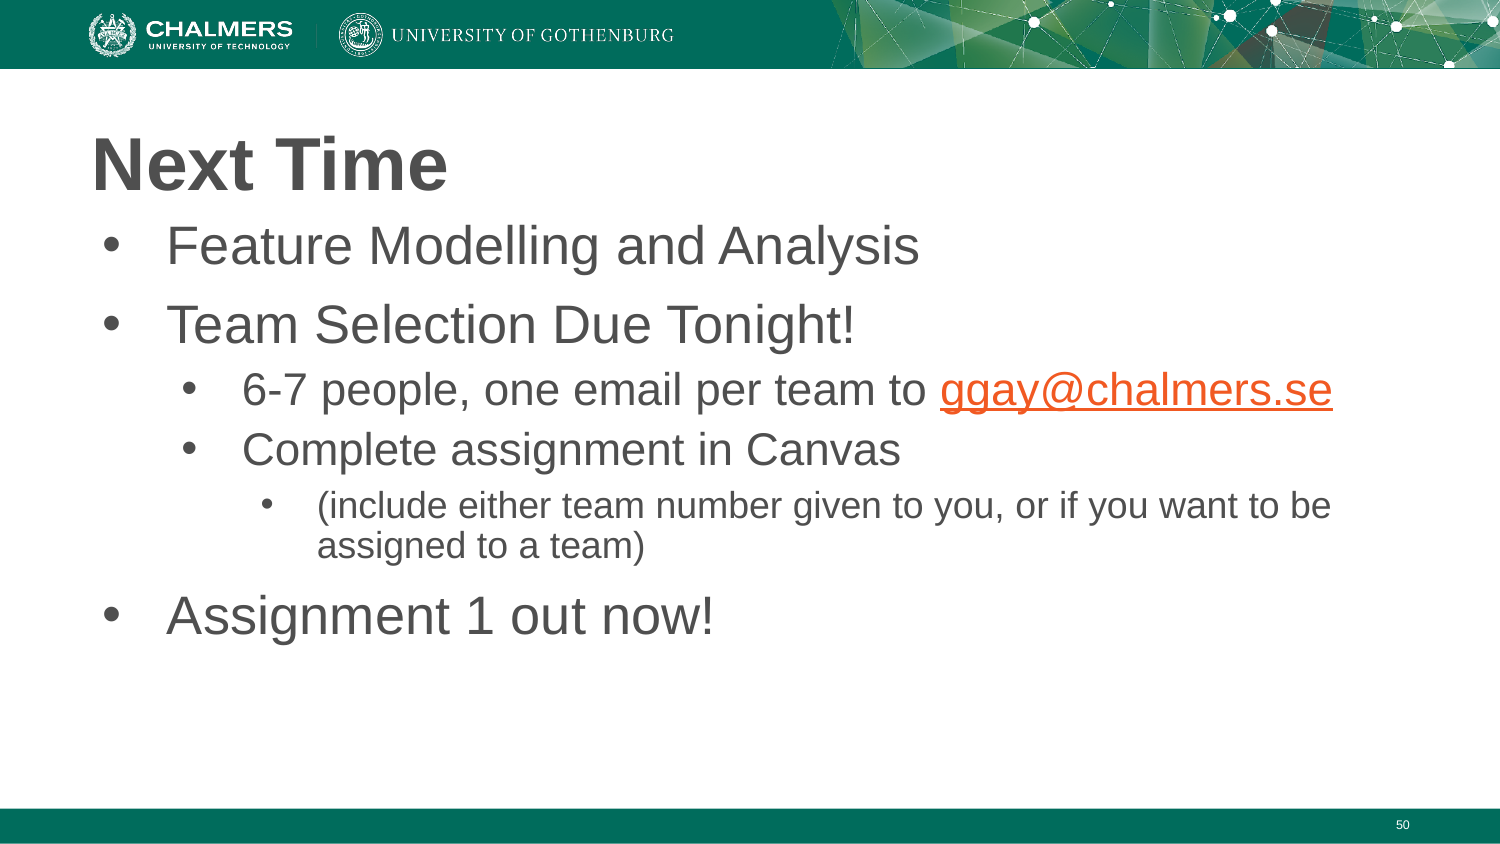

# Next Time
Feature Modelling and Analysis
Team Selection Due Tonight!
6-7 people, one email per team to ggay@chalmers.se
Complete assignment in Canvas
(include either team number given to you, or if you want to be assigned to a team)
Assignment 1 out now!

50